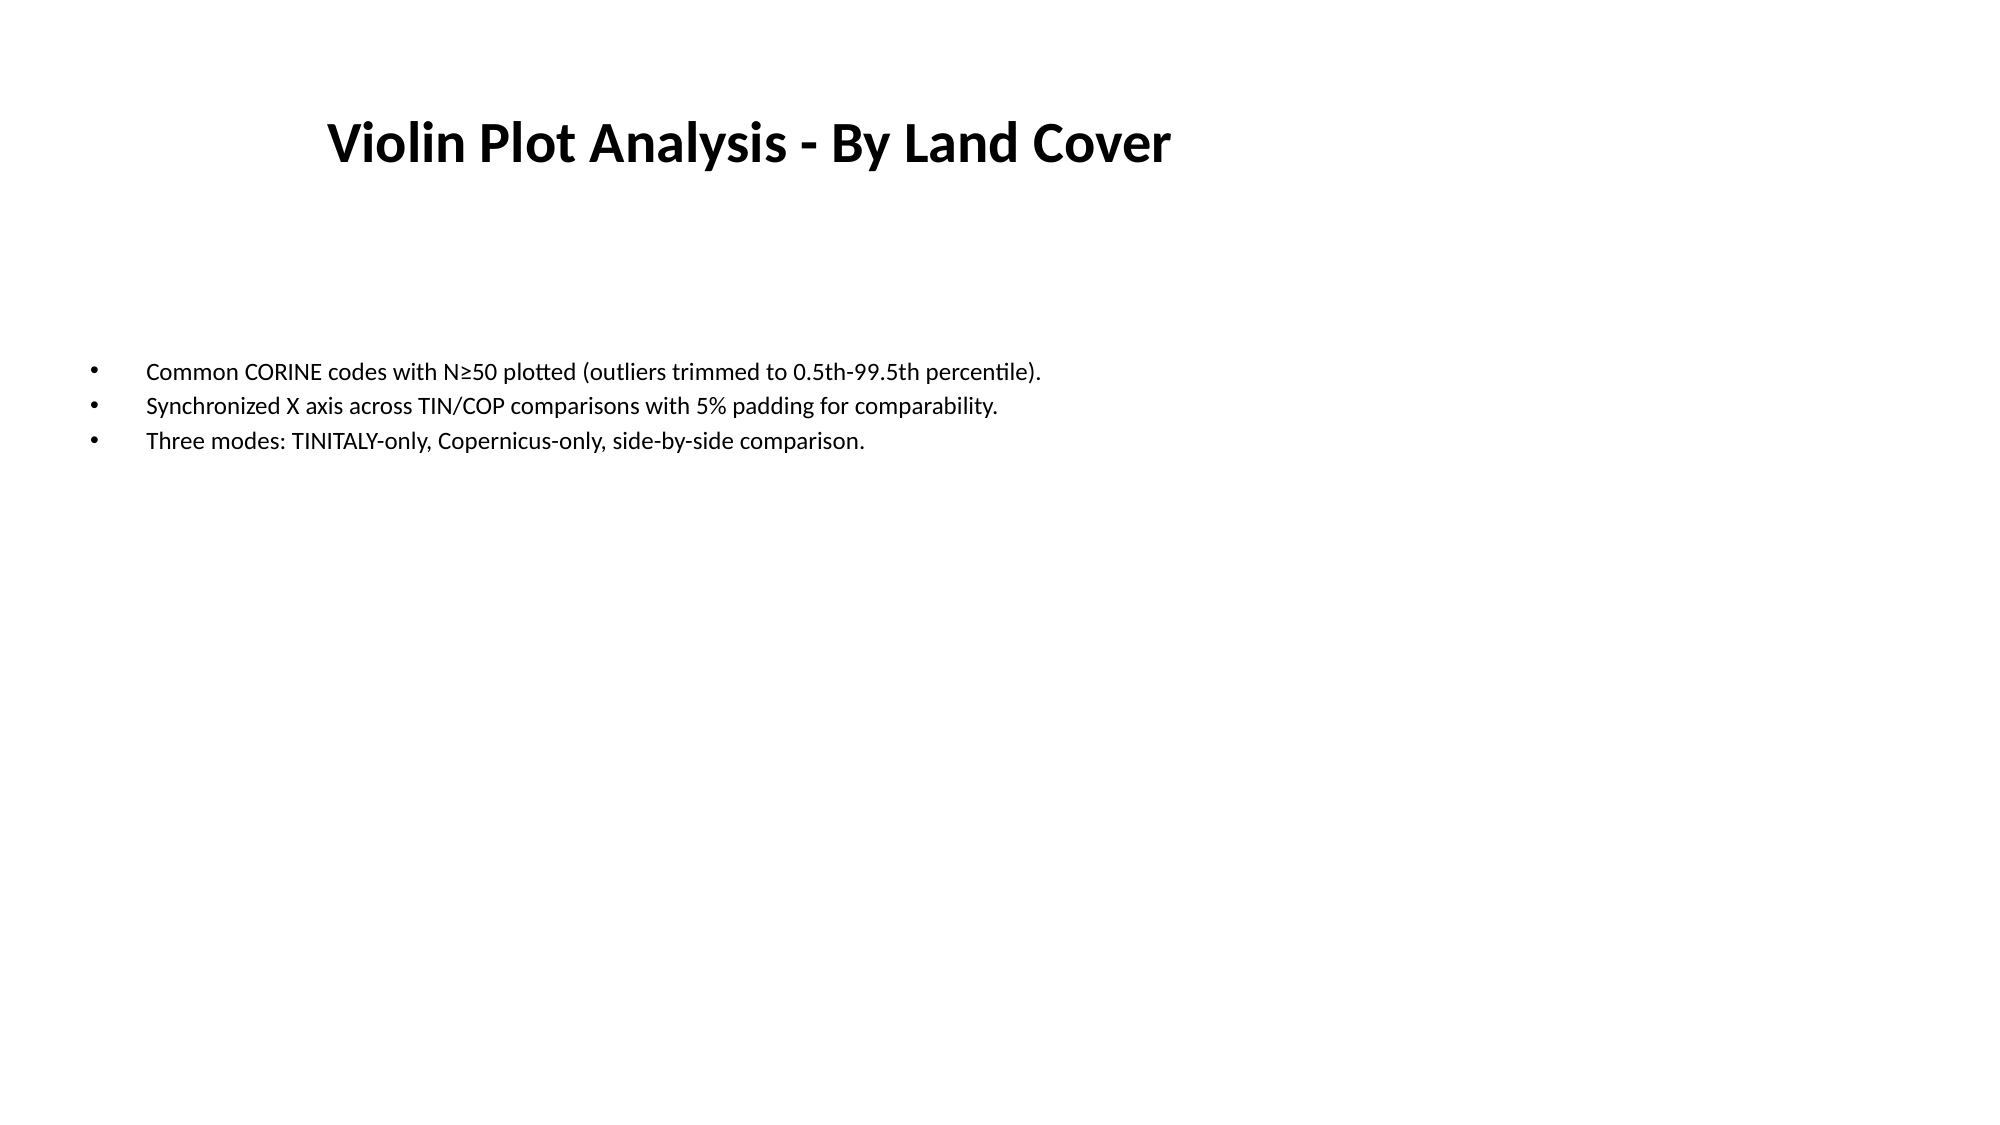

# Violin Plot Analysis - By Land Cover

Common CORINE codes with N≥50 plotted (outliers trimmed to 0.5th-99.5th percentile).
Synchronized X axis across TIN/COP comparisons with 5% padding for comparability.
Three modes: TINITALY-only, Copernicus-only, side-by-side comparison.